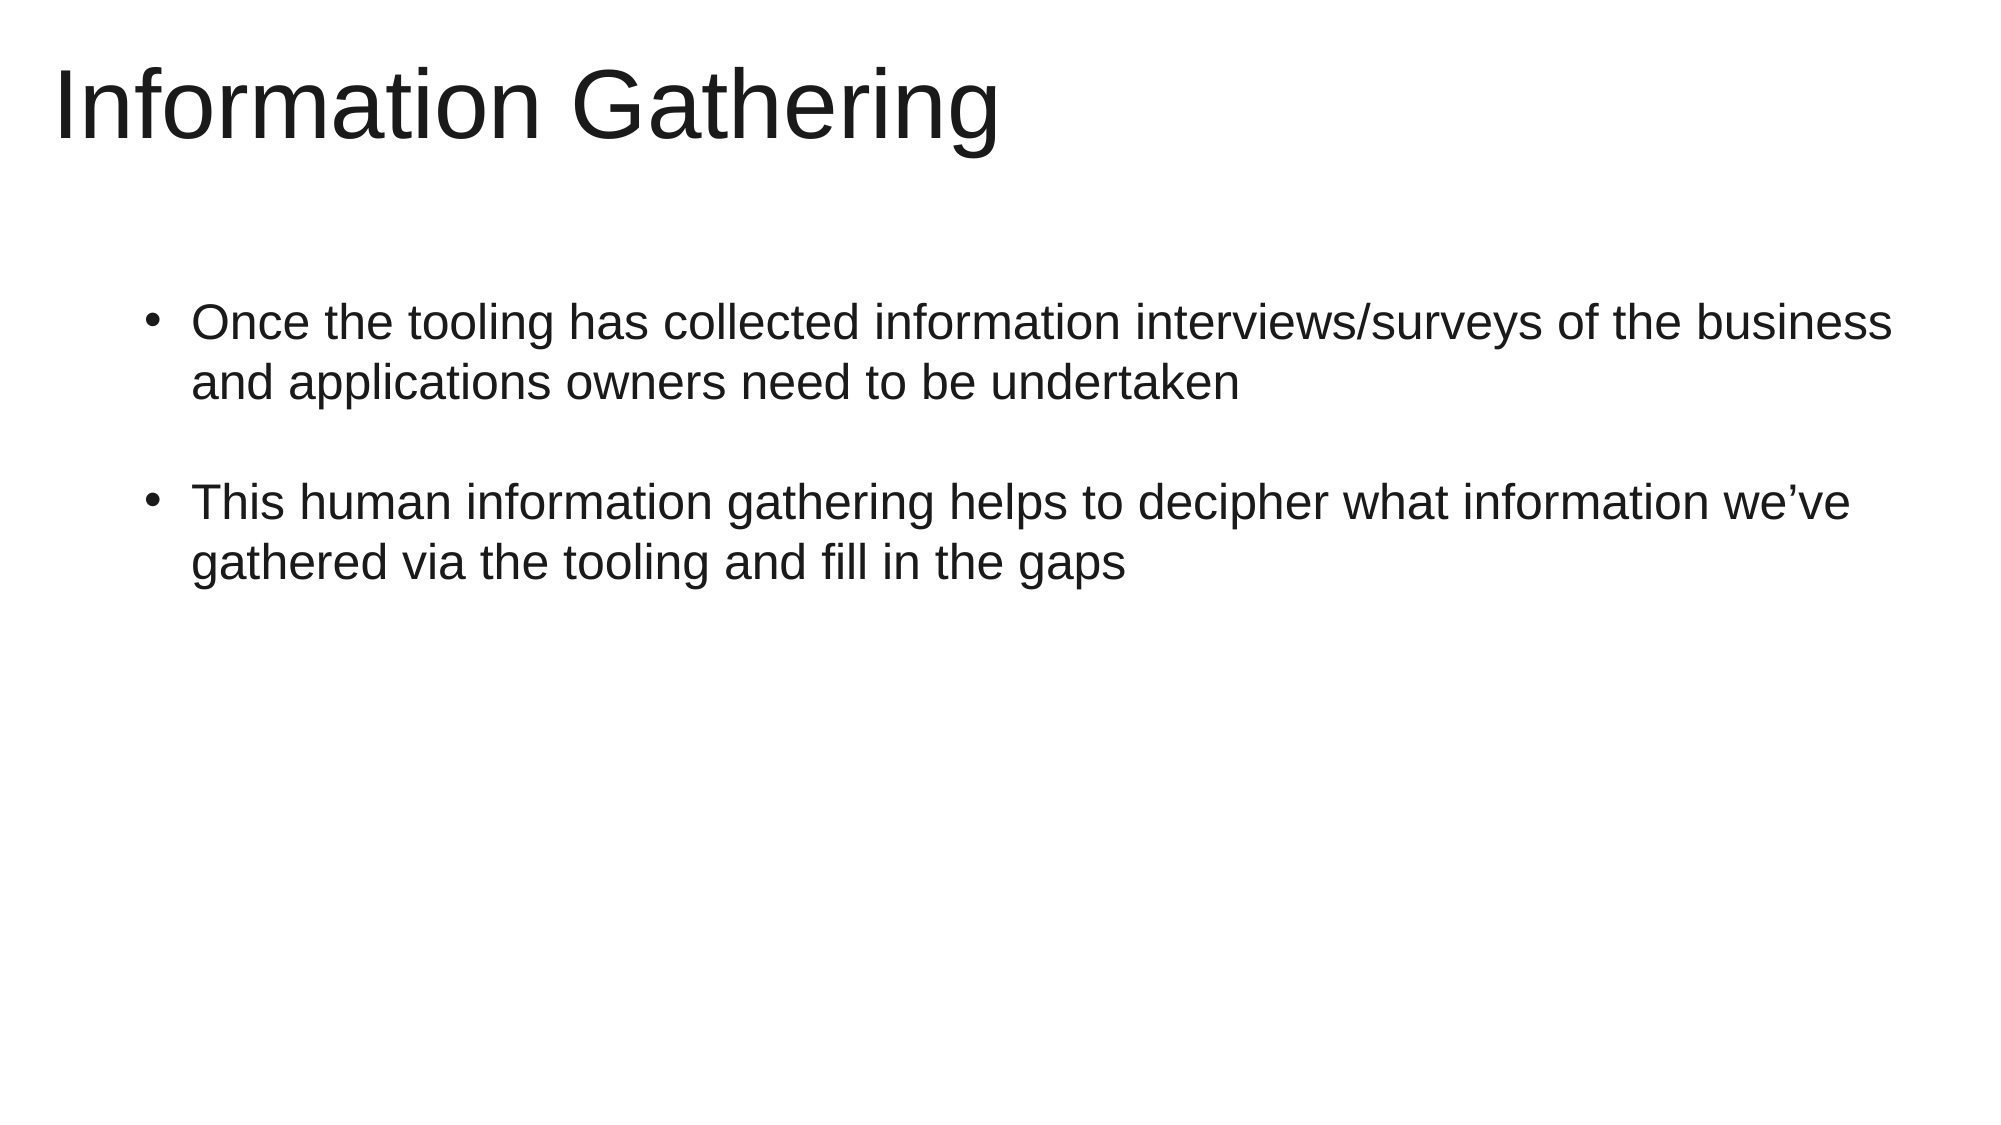

Information Gathering
Once the tooling has collected information interviews/surveys of the business and applications owners need to be undertaken

This human information gathering helps to decipher what information we’ve gathered via the tooling and fill in the gaps